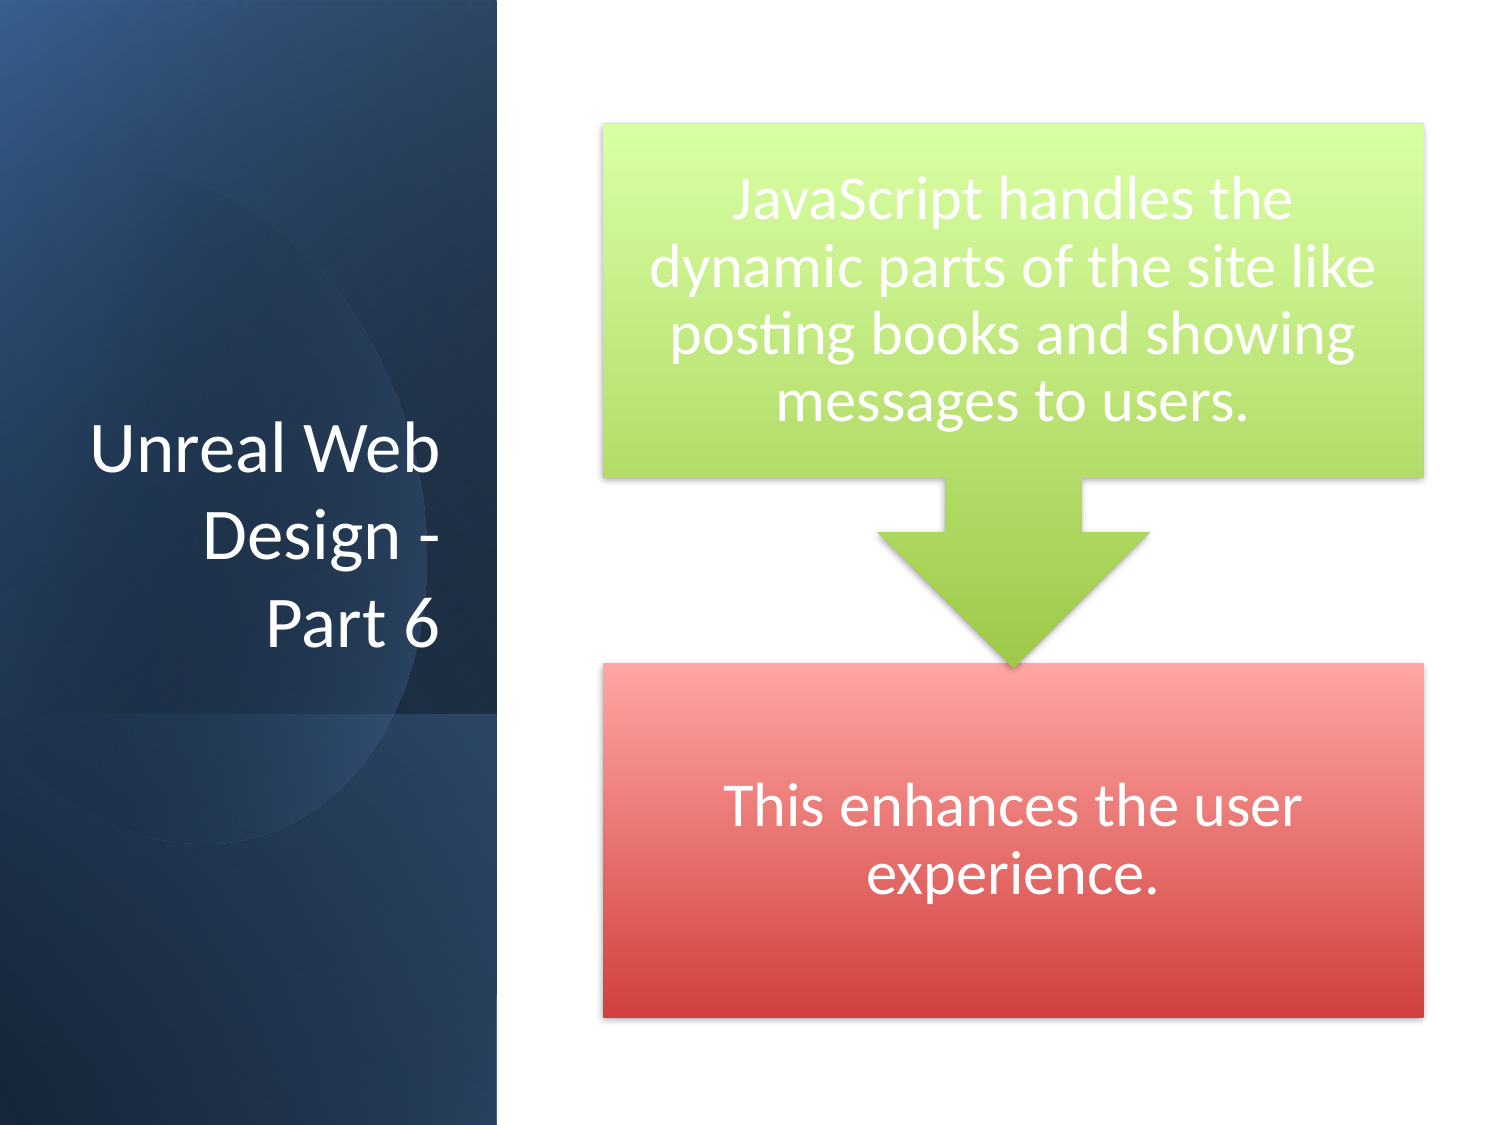

This enhances the user experience.
JavaScript handles the dynamic parts of the site like posting books and showing messages to users.

# Unreal Web Design - Part 6